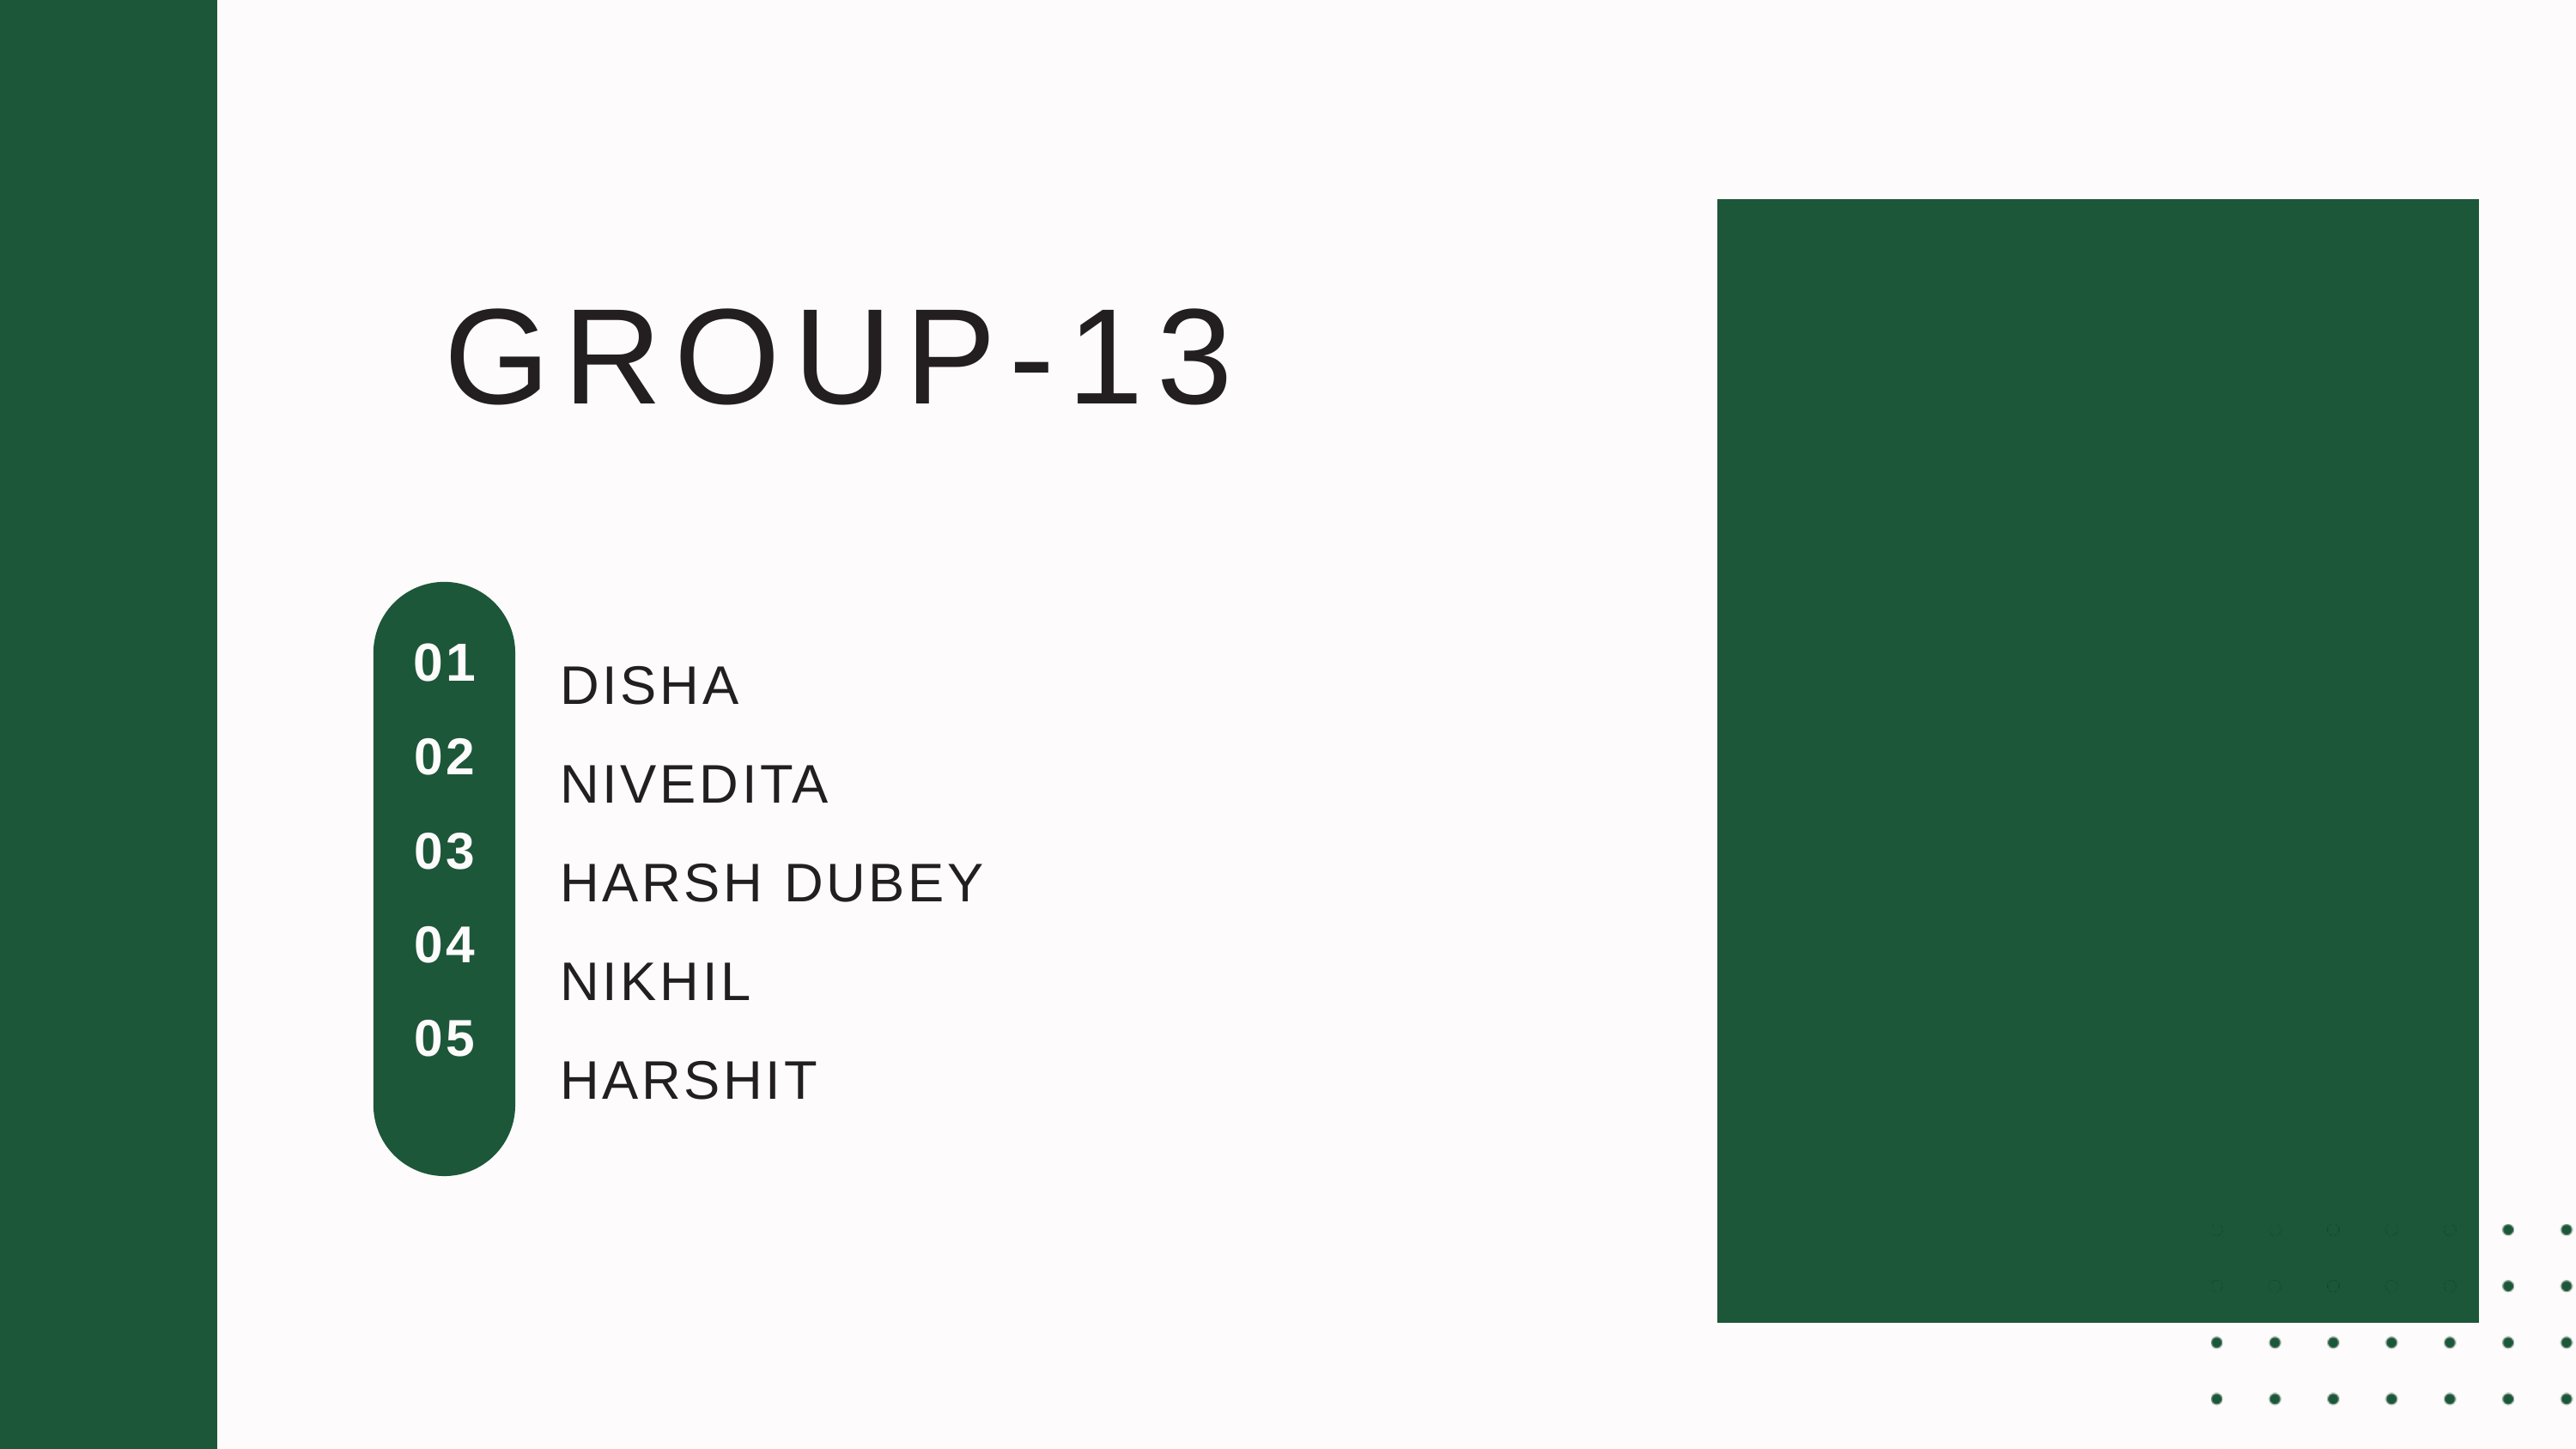

GROUP-13

01
02
03
04
05
DISHA
NIVEDITA
HARSH DUBEY
NIKHIL
HARSHIT